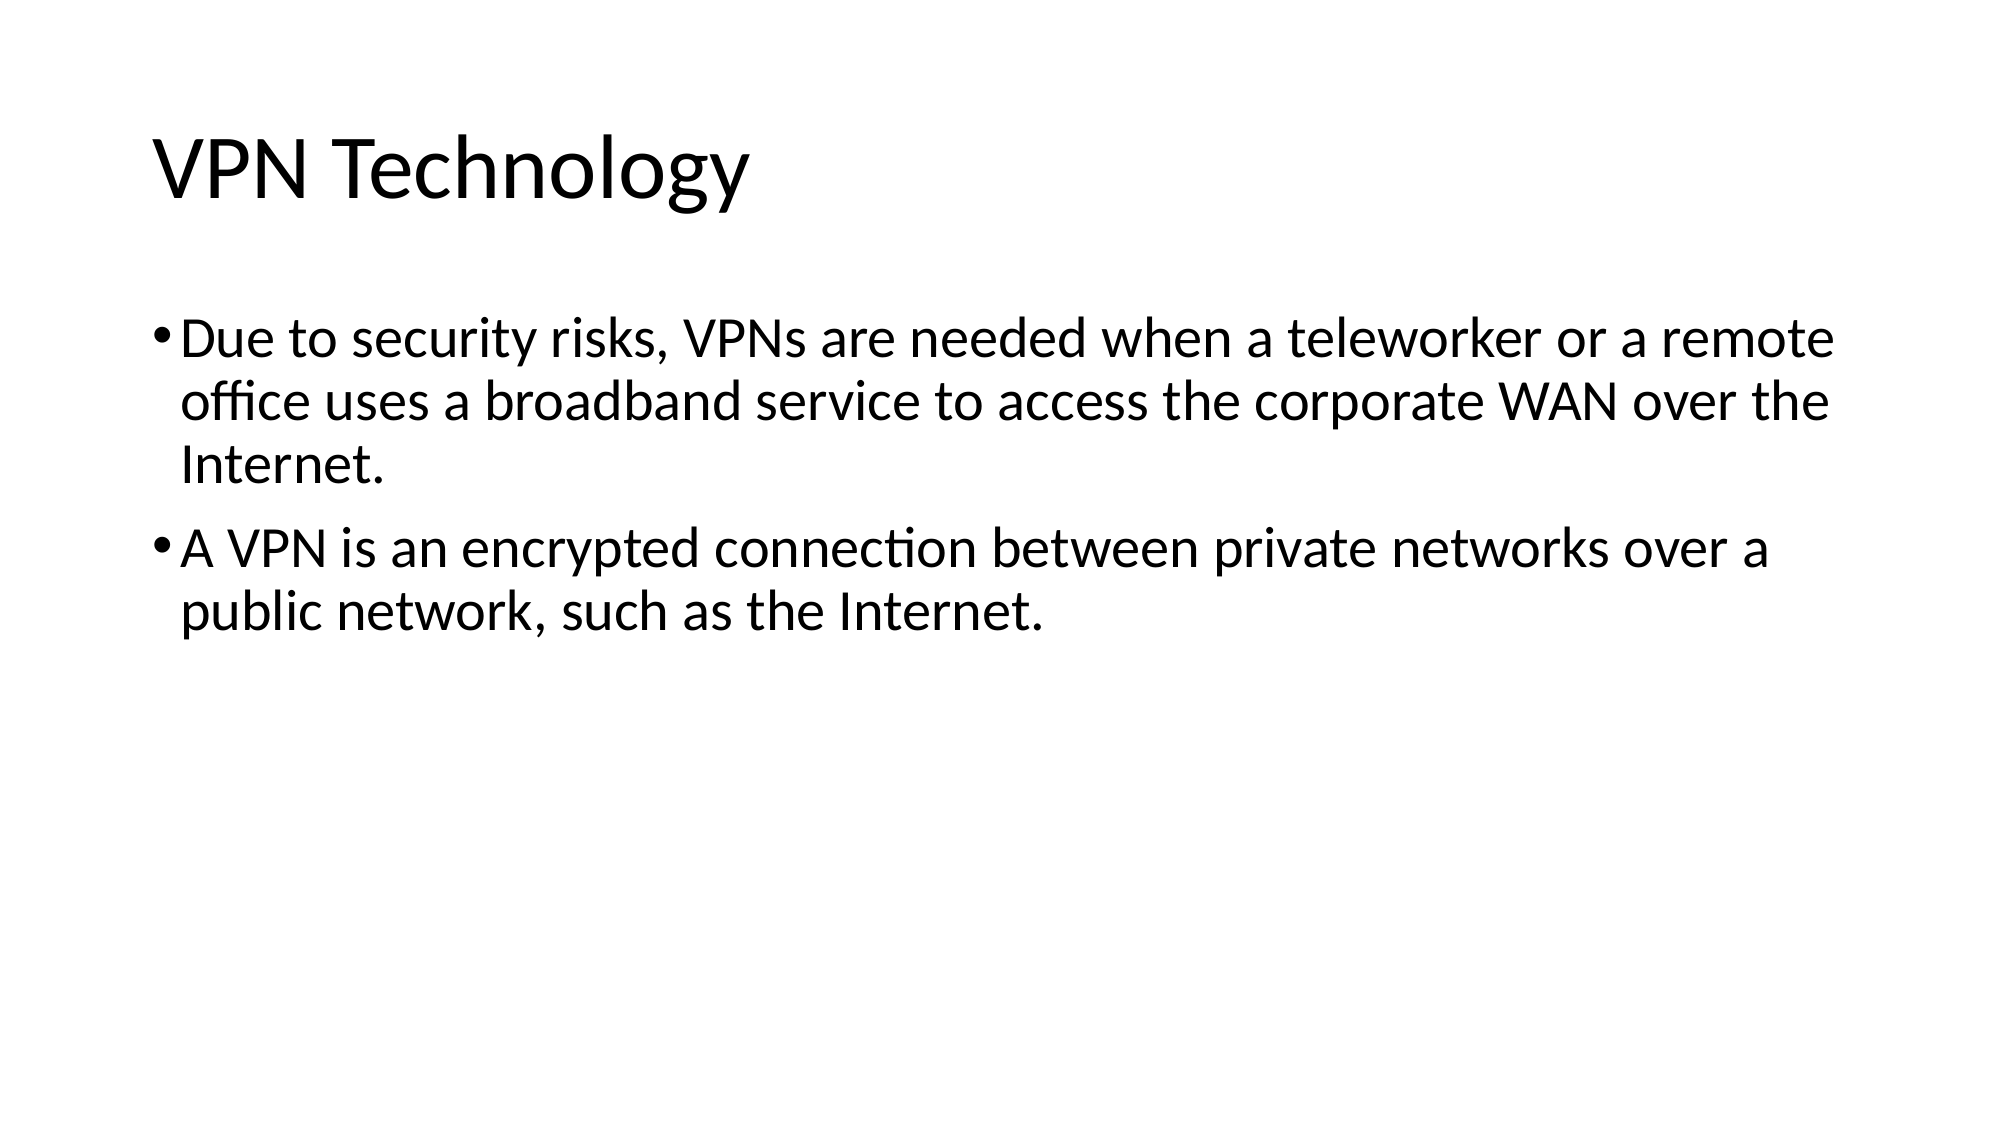

# VPN Technology
Due to security risks, VPNs are needed when a teleworker or a remote office uses a broadband service to access the corporate WAN over the Internet.
A VPN is an encrypted connection between private networks over a public network, such as the Internet.